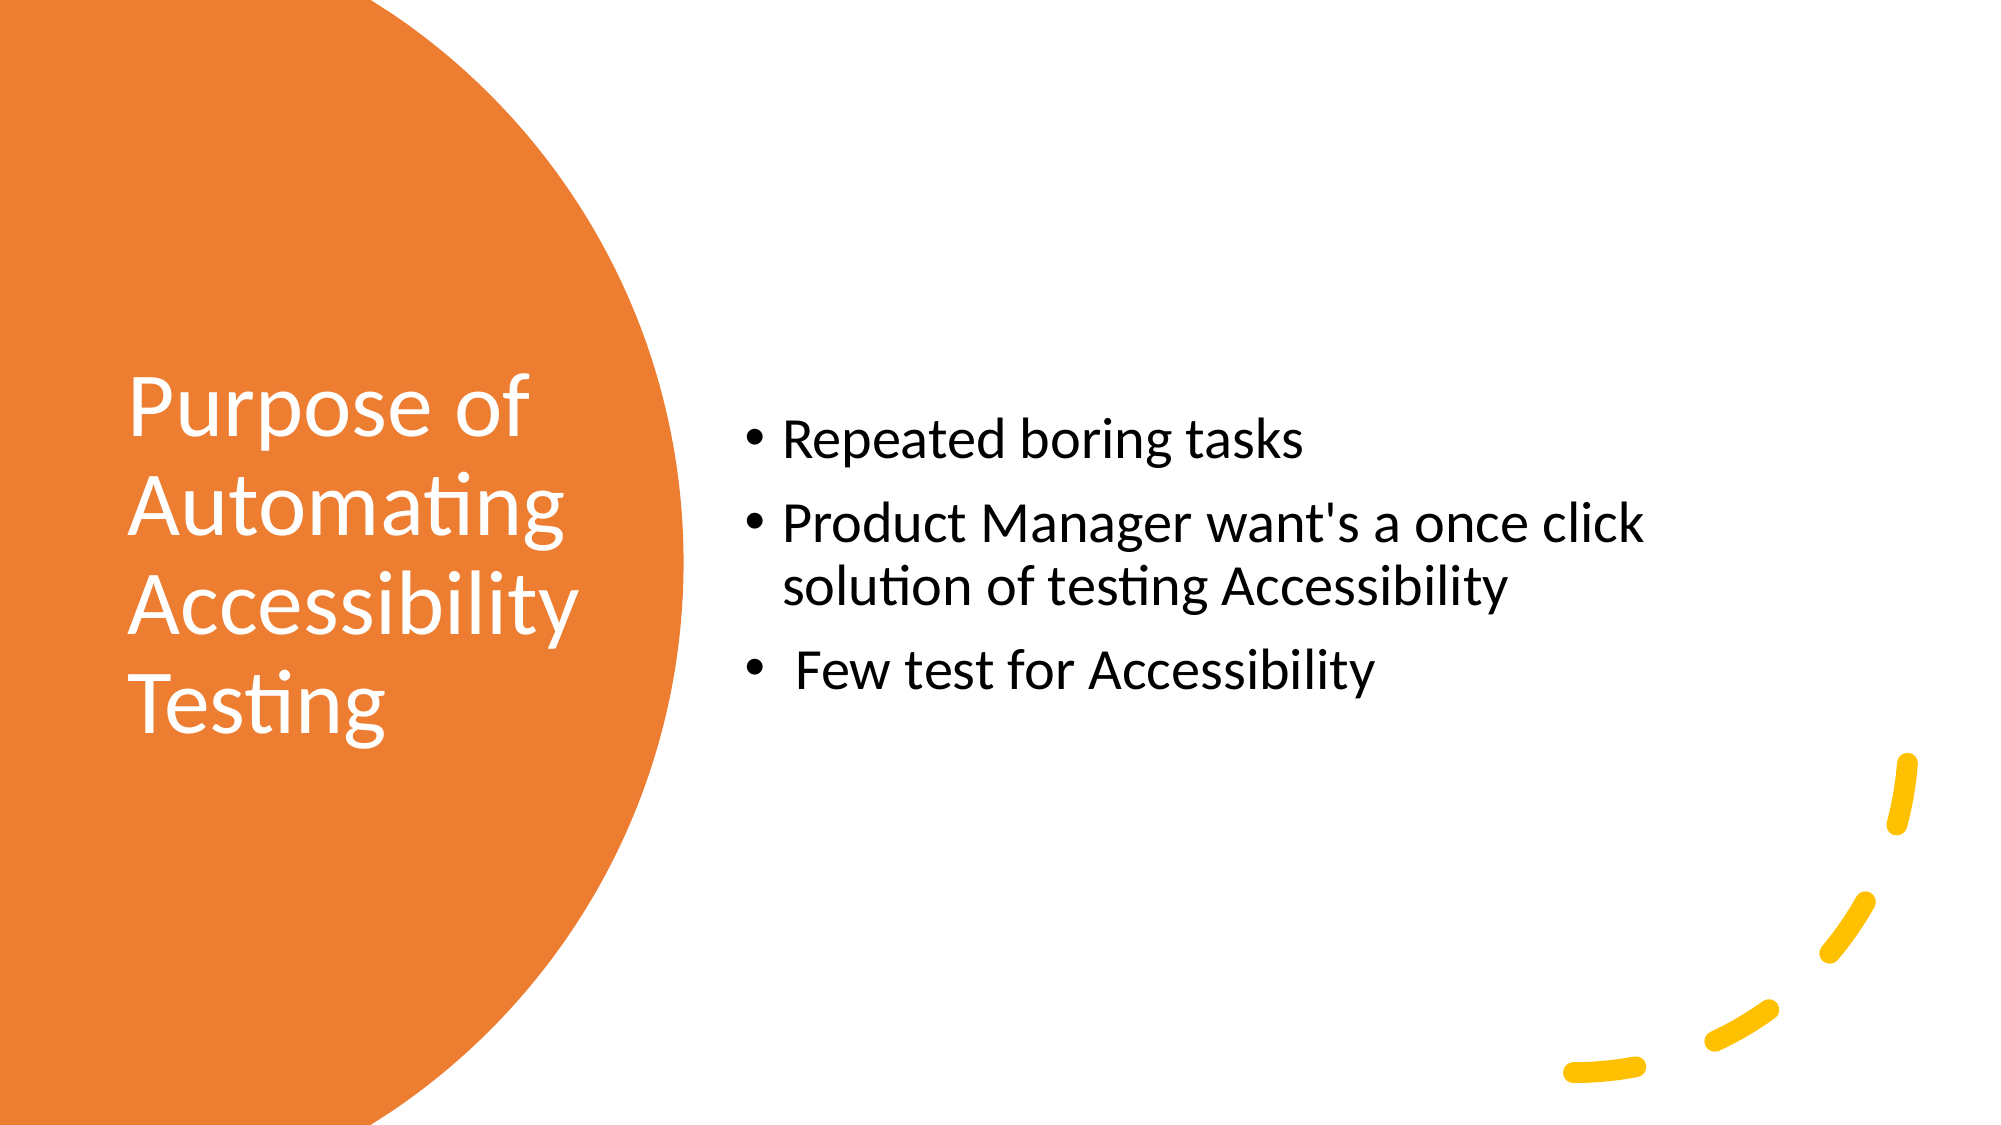

Repeated boring tasks
Product Manager want's a once click solution of testing Accessibility
 Few test for Accessibility
# Purpose of Automating Accessibility Testing